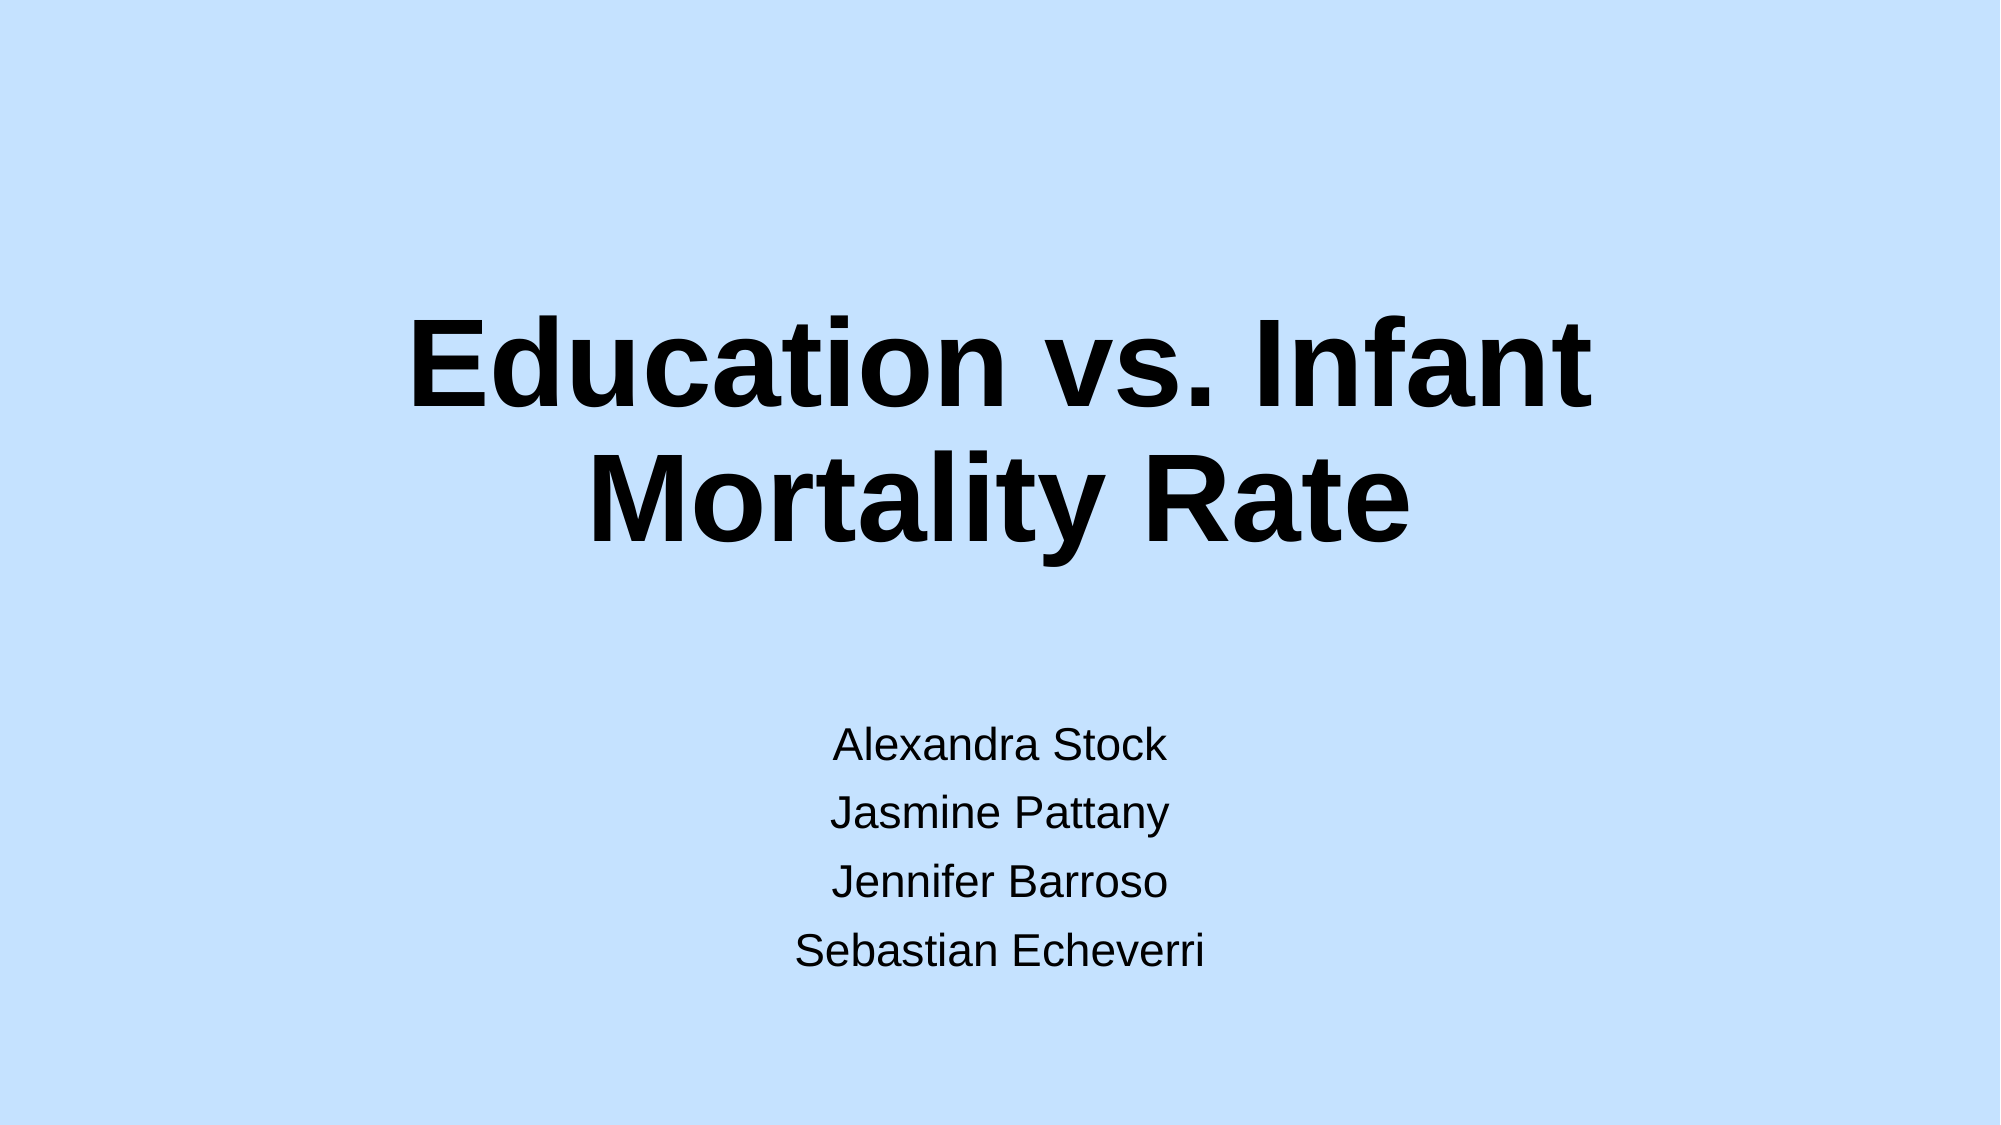

# Education vs. Infant Mortality Rate
Alexandra Stock
Jasmine Pattany
Jennifer Barroso
Sebastian Echeverri